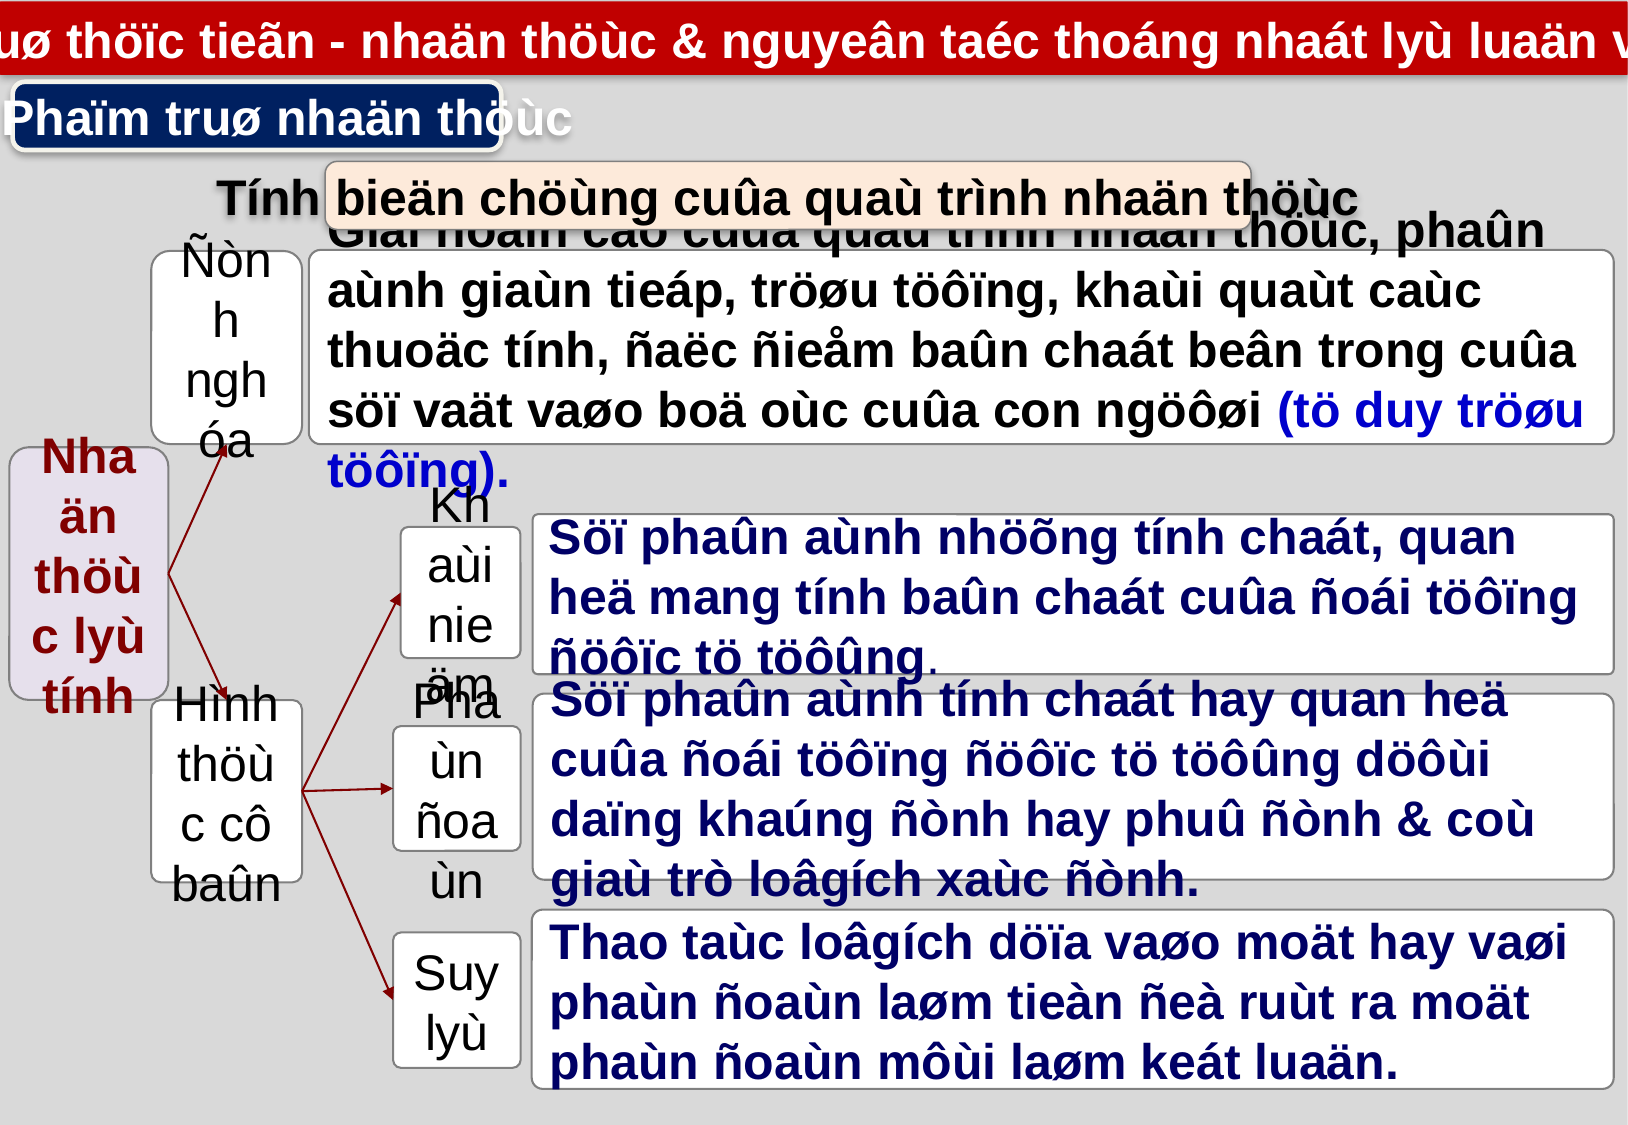

3. Phaïm truø thöïc tieãn - nhaän thöùc & nguyeân taéc thoáng nhaát lyù luaän vaø th.tieãn
b) Phaïm truø nhaän thöùc
Tính bieän chöùng cuûa quaù trình nhaän thöùc
Giai ñoaïn cao cuûa quaù trình nhaän thöùc, phaûn aùnh giaùn tieáp, tröøu töôïng, khaùi quaùt caùc thuoäc tính, ñaëc ñieåm baûn chaát beân trong cuûa söï vaät vaøo boä oùc cuûa con ngöôøi (tö duy tröøu töôïng).
Ñònh nghóa
Nhaän thöùc lyù tính
Söï phaûn aùnh nhöõng tính chaát, quan heä mang tính baûn chaát cuûa ñoái töôïng ñöôïc tö töôûng.
Khaùi nieäm
Söï phaûn aùnh tính chaát hay quan heä cuûa ñoái töôïng ñöôïc tö töôûng döôùi daïng khaúng ñònh hay phuû ñònh & coù giaù trò loâgích xaùc ñònh.
Hình thöùc cô baûn
Phaùn ñoaùn
Thao taùc loâgích döïa vaøo moät hay vaøi phaùn ñoaùn laøm tieàn ñeà ruùt ra moät phaùn ñoaùn môùi laøm keát luaän.
Suy lyù